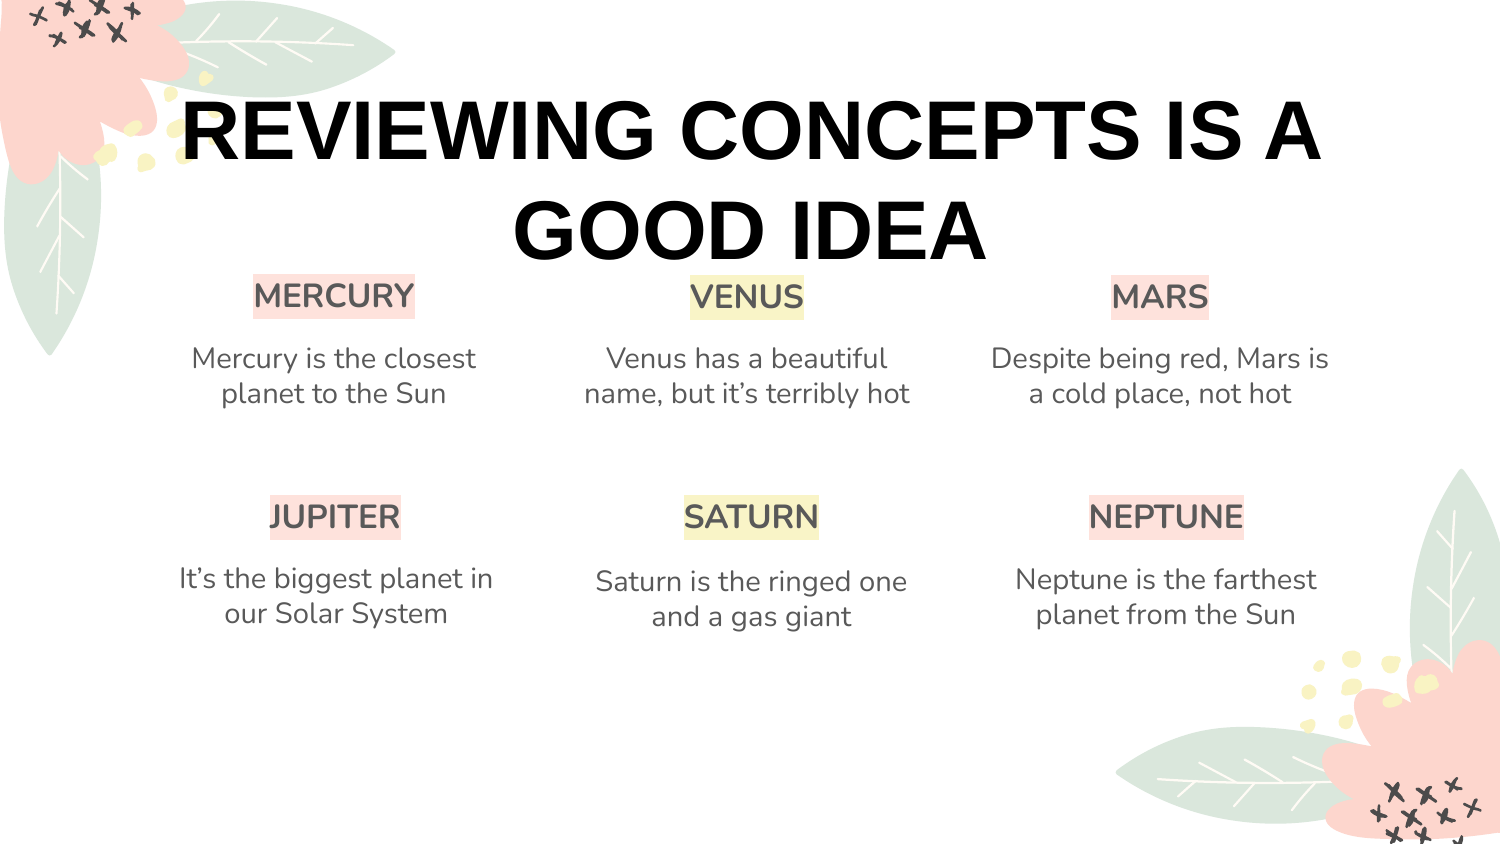

# REVIEWING CONCEPTS IS A GOOD IDEA

MERCURY
VENUS
MARS
Mercury is the closest planet to the Sun

Despite being red, Mars is a cold place, not hot
Venus has a beautiful name, but it’s terribly hot

JUPITER
SATURN
NEPTUNE
It’s the biggest planet in our Solar System

Neptune is the farthest planet from the Sun

Saturn is the ringed one and a gas giant